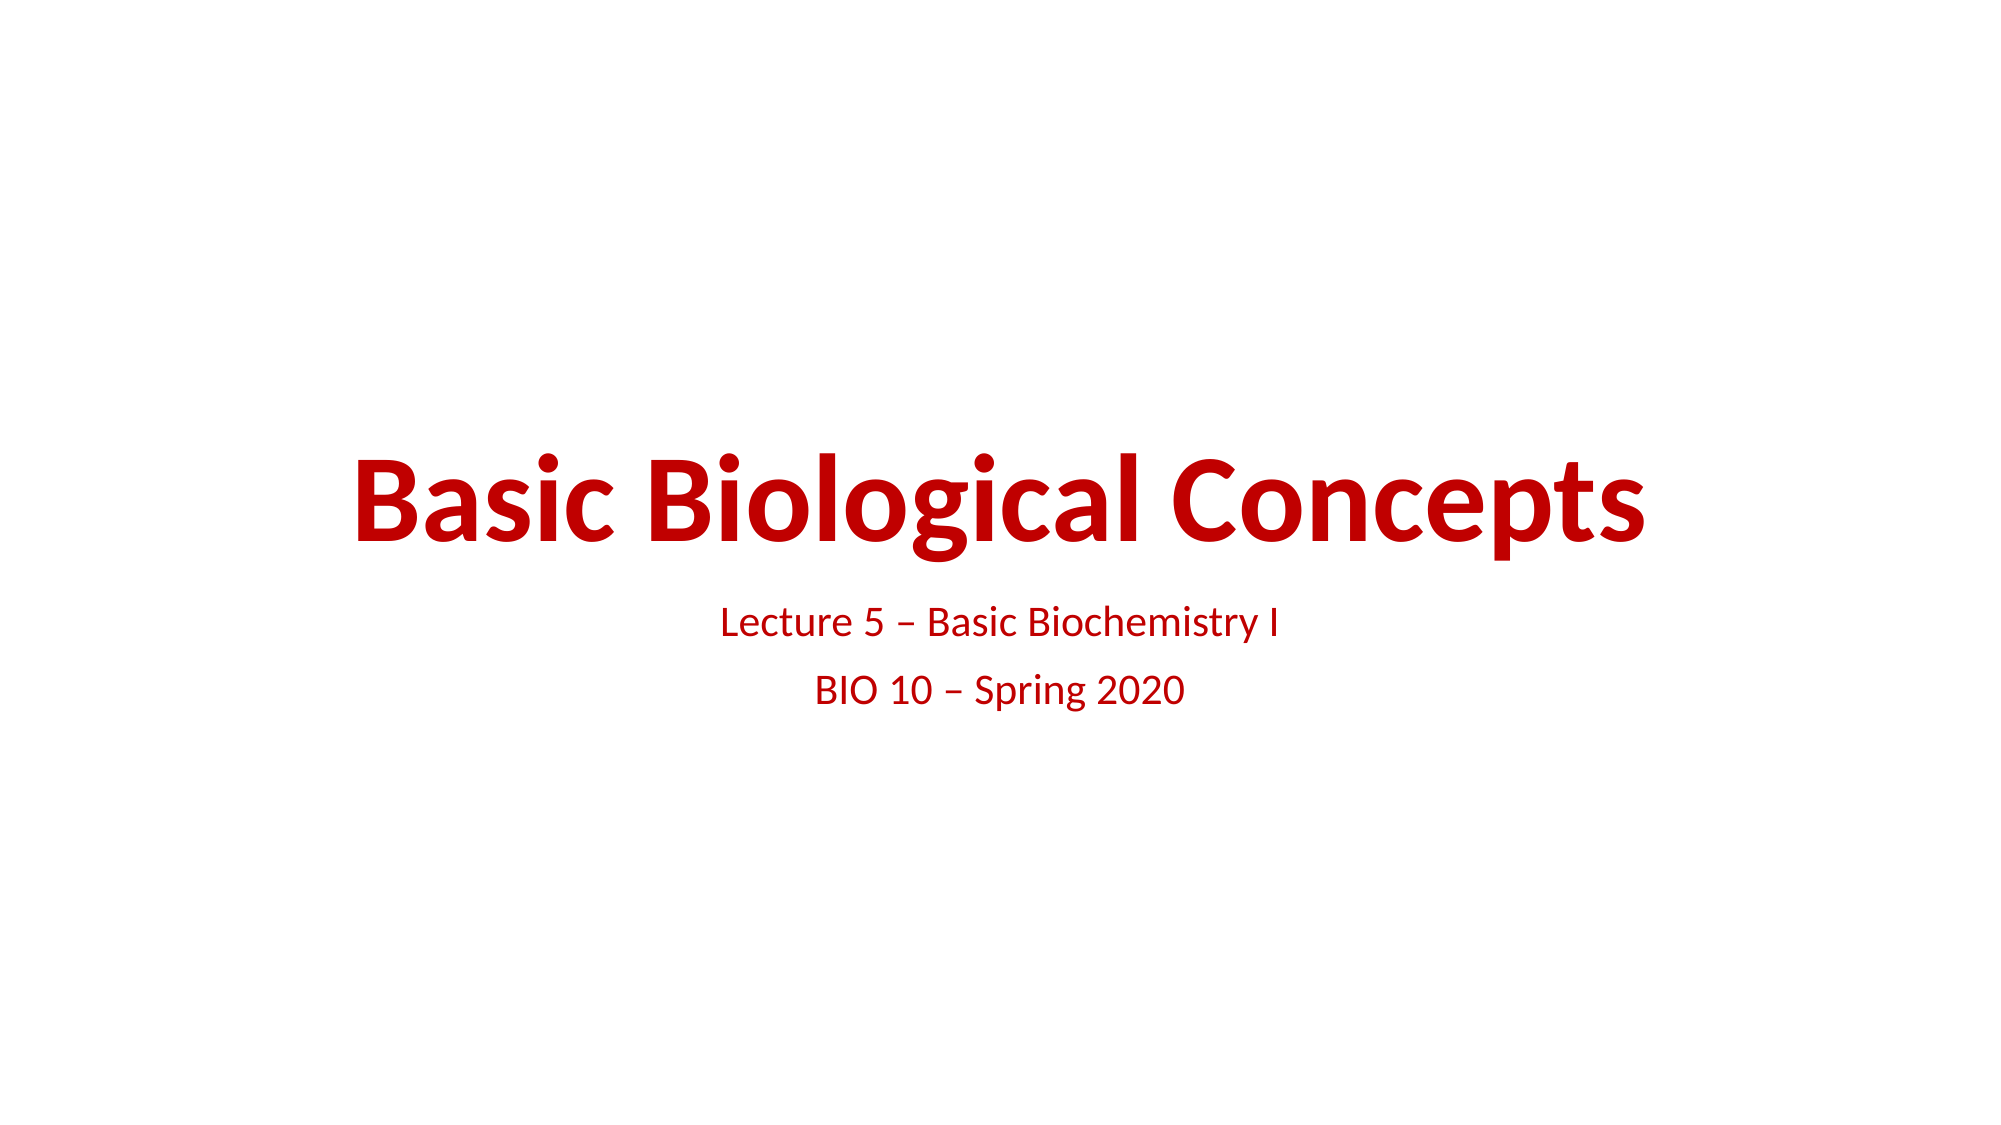

# Basic Biological Concepts
Lecture 5 – Basic Biochemistry I
BIO 10 – Spring 2020